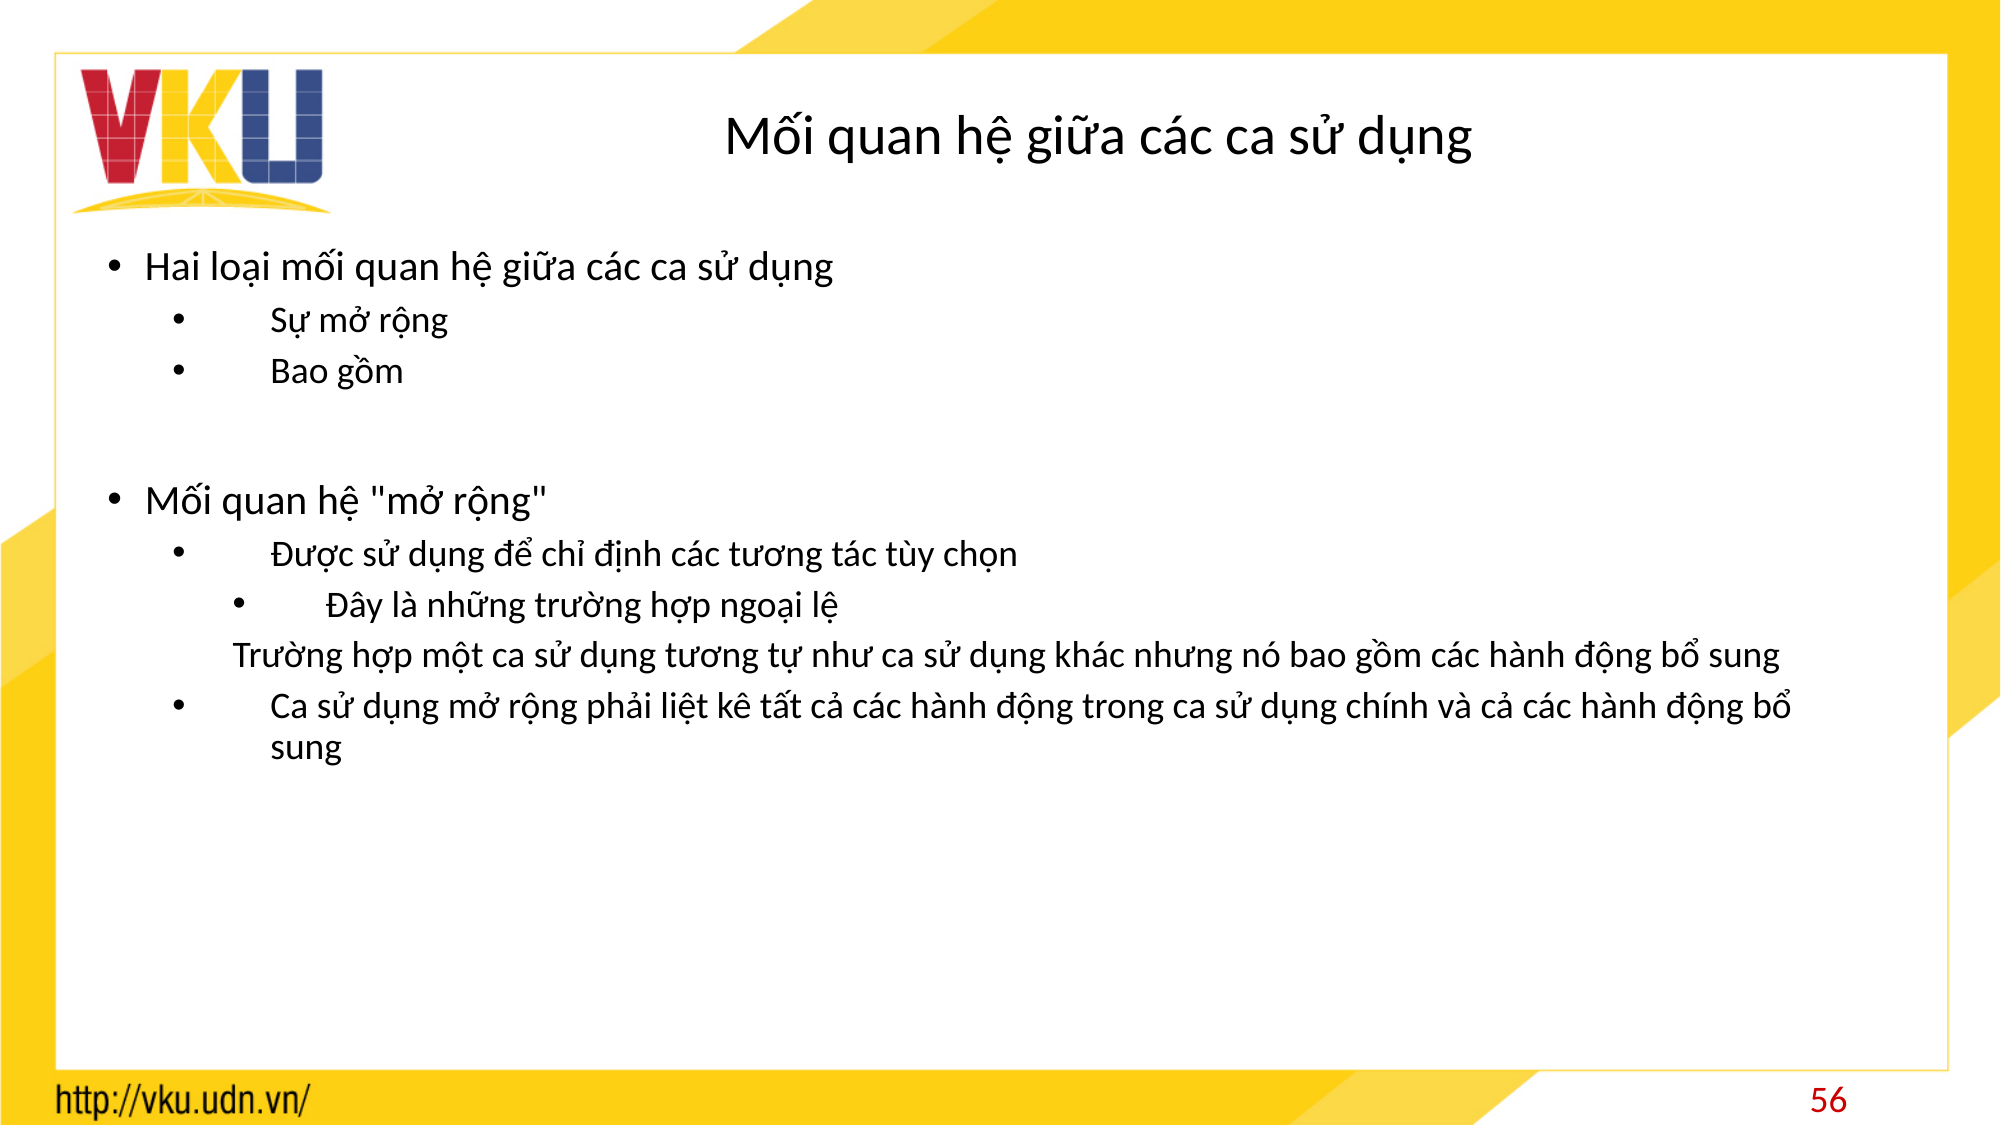

# Mối quan hệ giữa các ca sử dụng
Hai loại mối quan hệ giữa các ca sử dụng
Sự mở rộng
Bao gồm

Mối quan hệ "mở rộng"
Được sử dụng để chỉ định các tương tác tùy chọn
Đây là những trường hợp ngoại lệ
Trường hợp một ca sử dụng tương tự như ca sử dụng khác nhưng nó bao gồm các hành động bổ sung
Ca sử dụng mở rộng phải liệt kê tất cả các hành động trong ca sử dụng chính và cả các hành động bổ sung
56